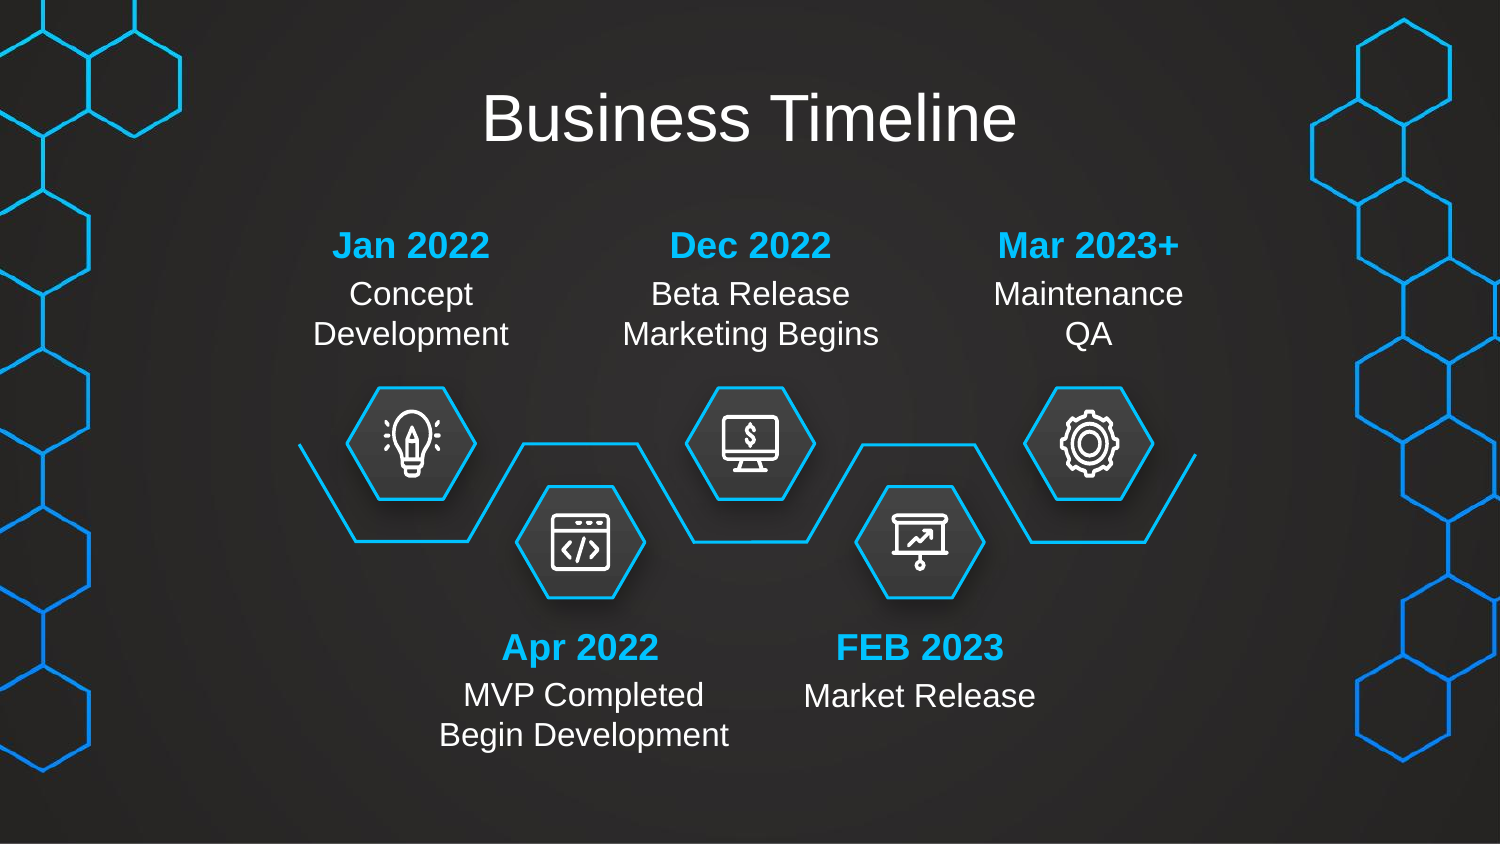

# Business Timeline
Jan 2022
Dec 2022
Mar 2023+
Concept Development
Maintenance
QA
Beta Release
Marketing Begins

FEB 2023
Apr 2022
MVP Completed
Begin Development
Market Release